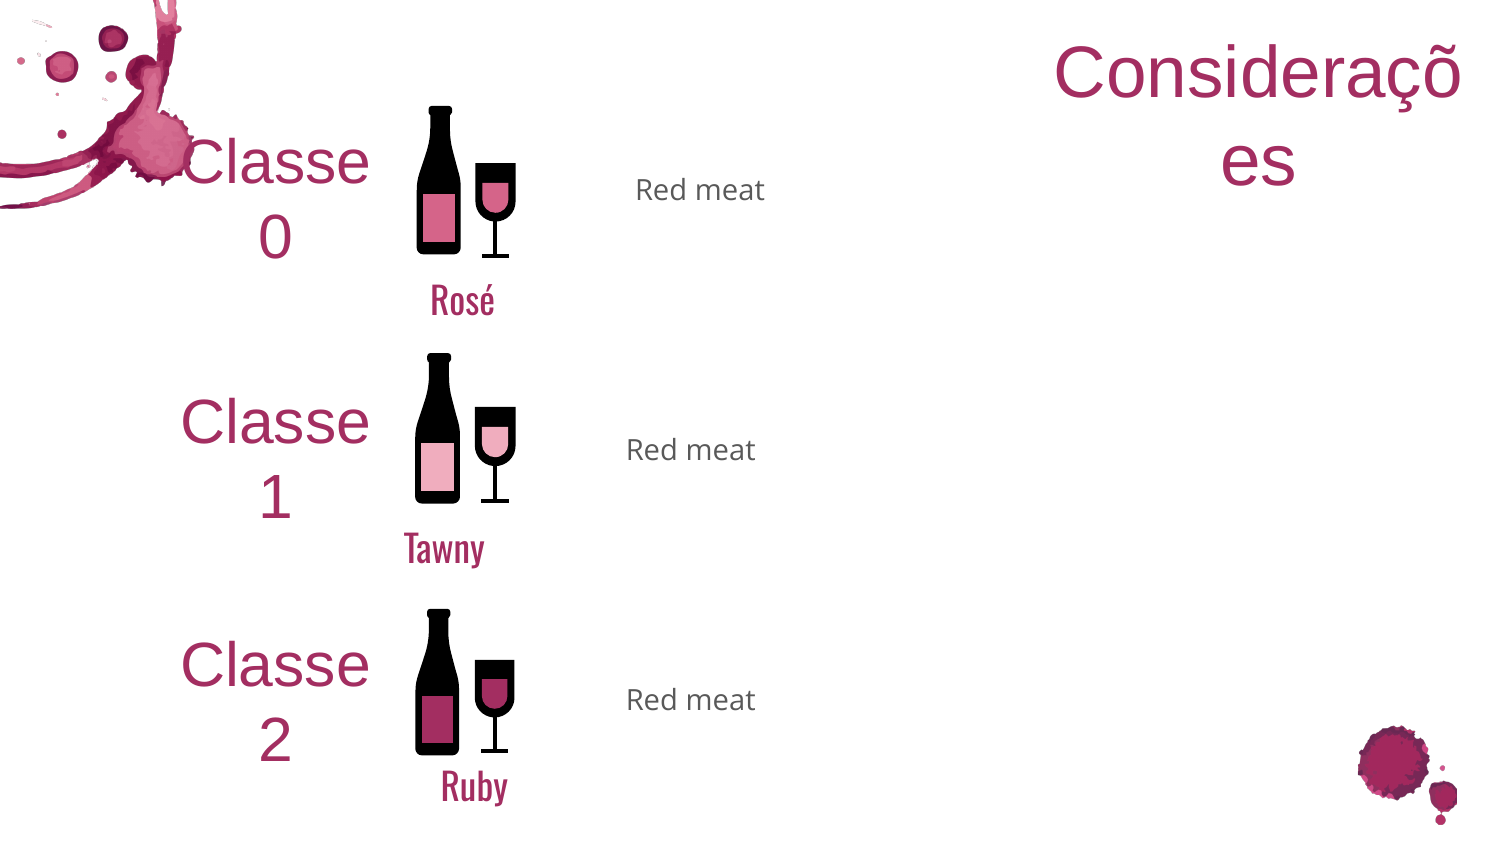

# Considerações

Red meat
Classe 0

Rosé

Classe 1
Red meat
Tawny

Classe 2
Red meat
Ruby